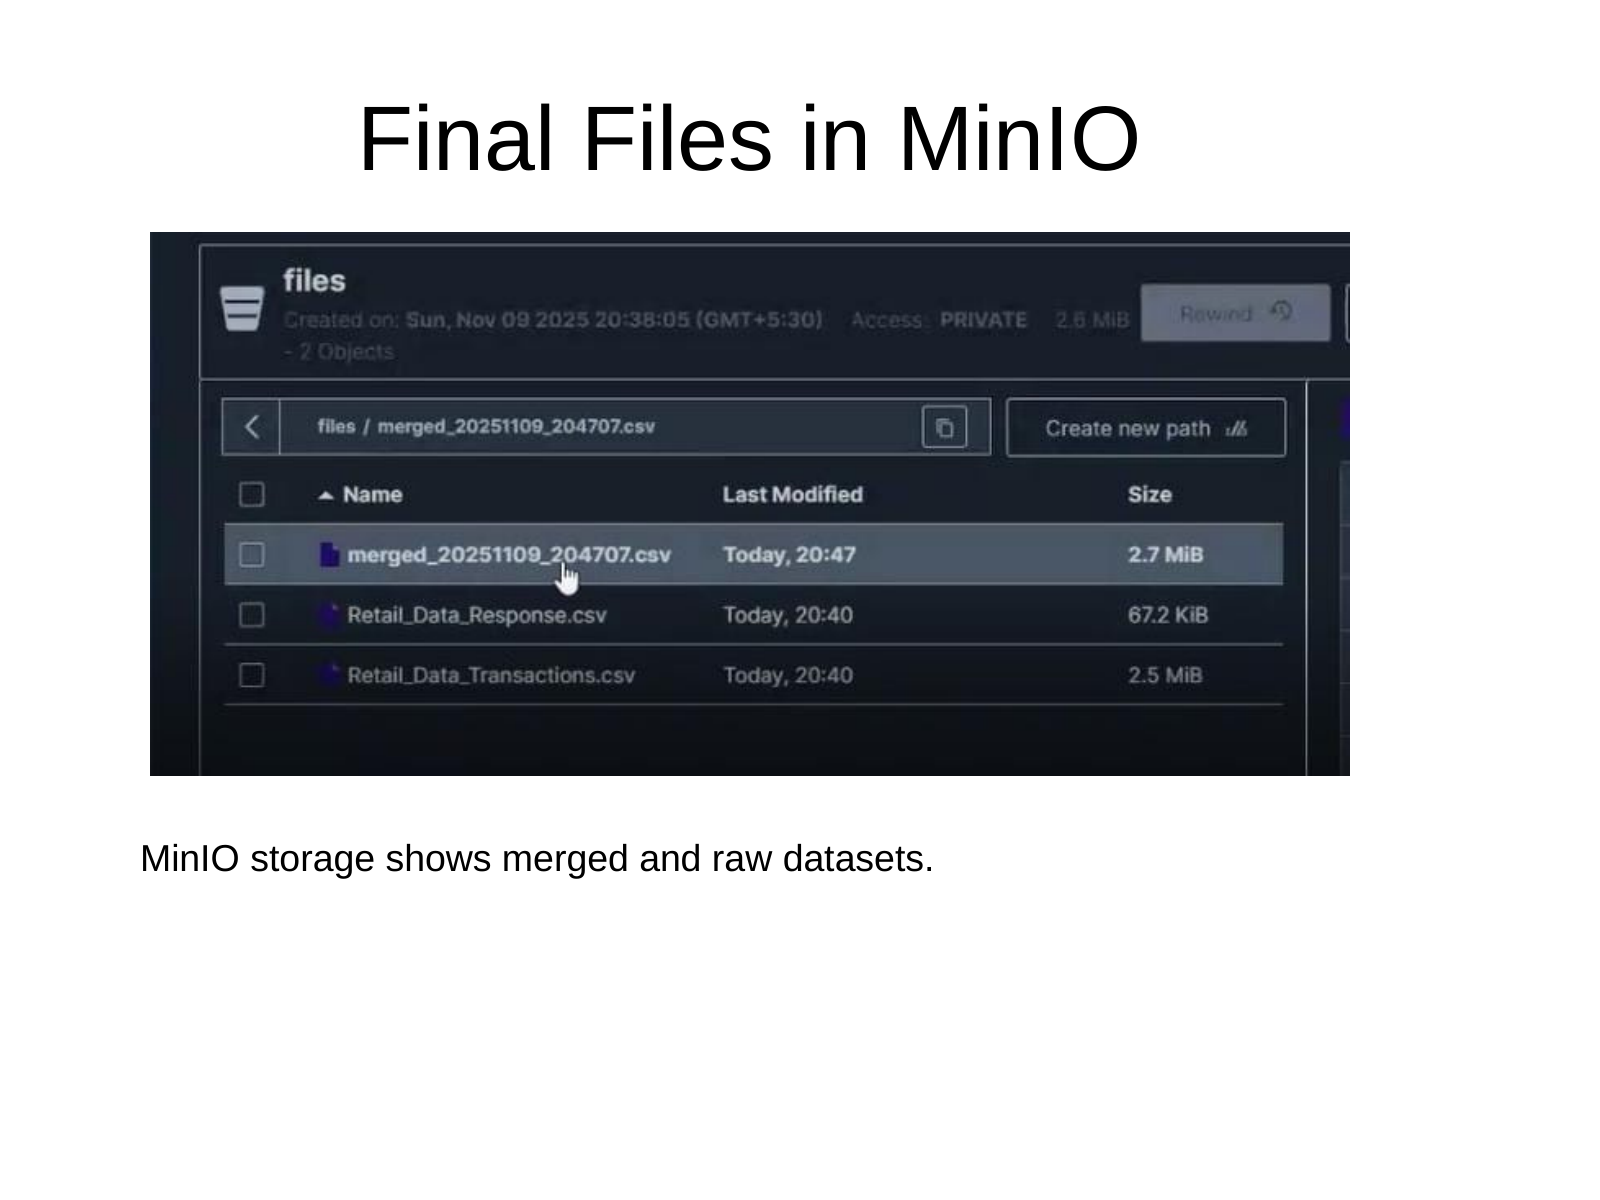

Final Files in MinIO

MinIO storage shows merged and raw datasets.